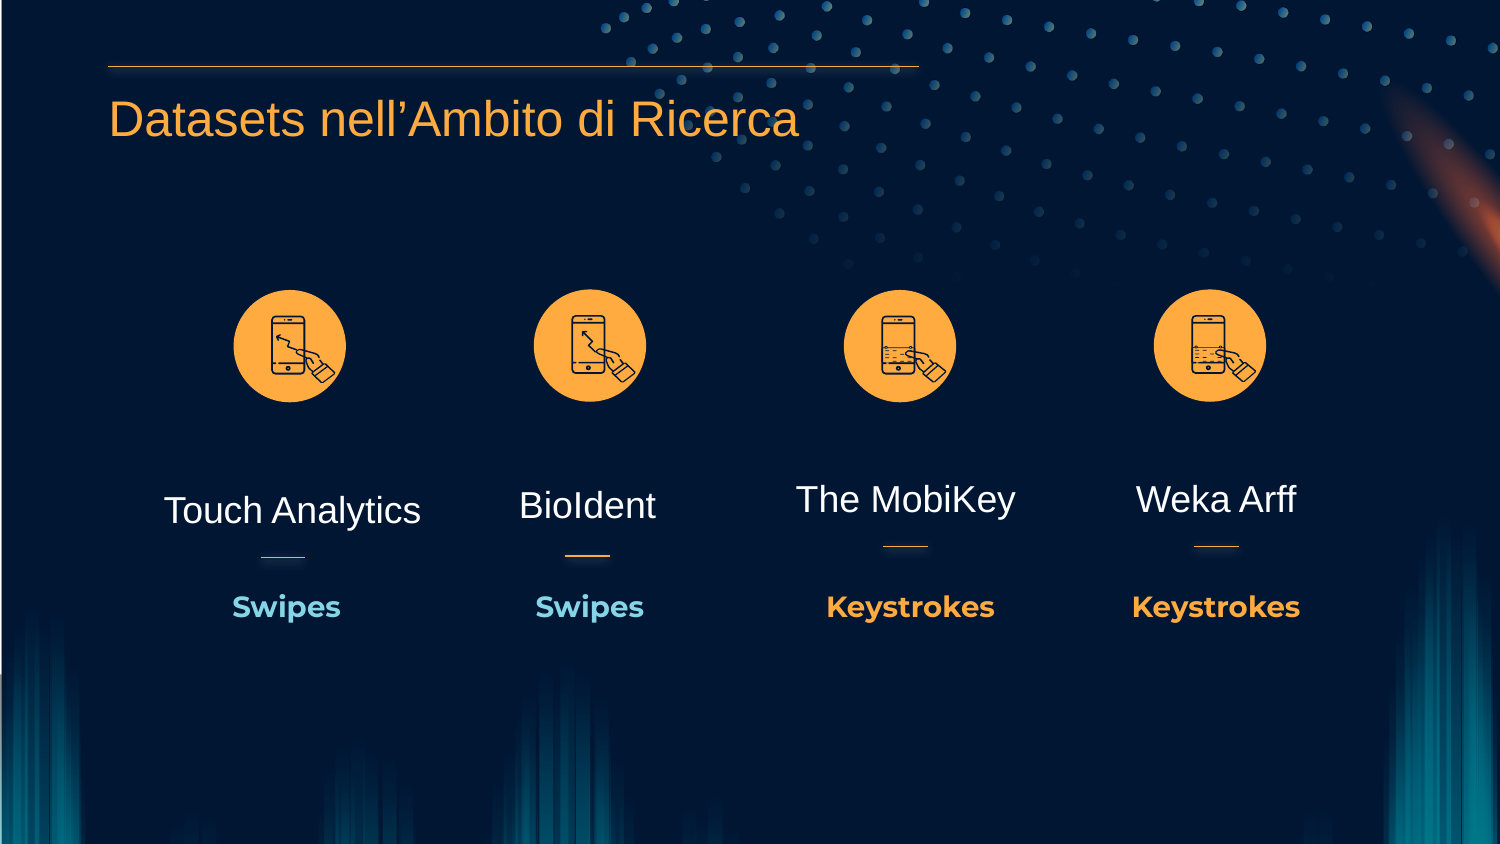

Datasets nell’Ambito di Ricerca

The MobiKey
# Weka Arff
BioIdent
Touch Analytics
Swipes
Keystrokes
Keystrokes
Swipes